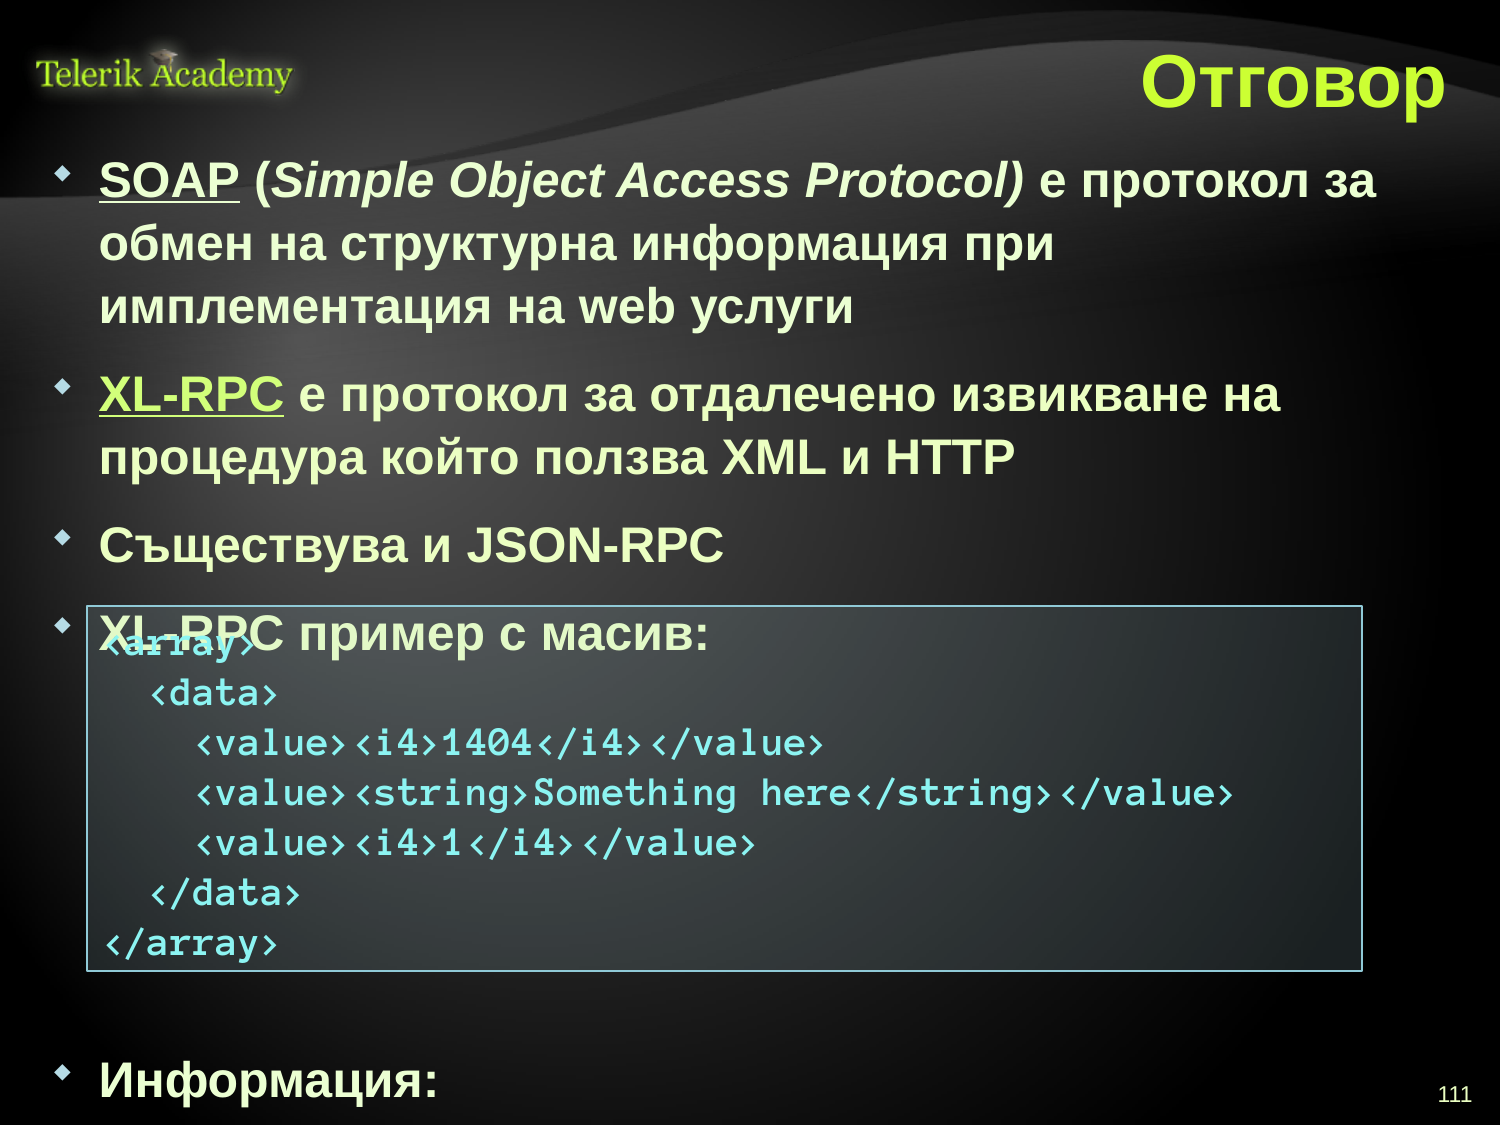

# Отговор
SOAP (Simple Object Access Protocol) е протокол за обмен на структурна информация при имплементация на web услуги
XL-RPC е протокол за отдалечено извикване на процедура който ползва XML и HTTP
Съществува и JSON-RPC
XL-RPC пример с масив:

Информация:
http://compnetworking.about.com/od/p2ppeertopeer/a/p2pintroduction.htm

<array>
  <data>
    <value><i4>1404</i4></value>
    <value><string>Something here</string></value>
    <value><i4>1</i4></value>
  </data>
</array>
111